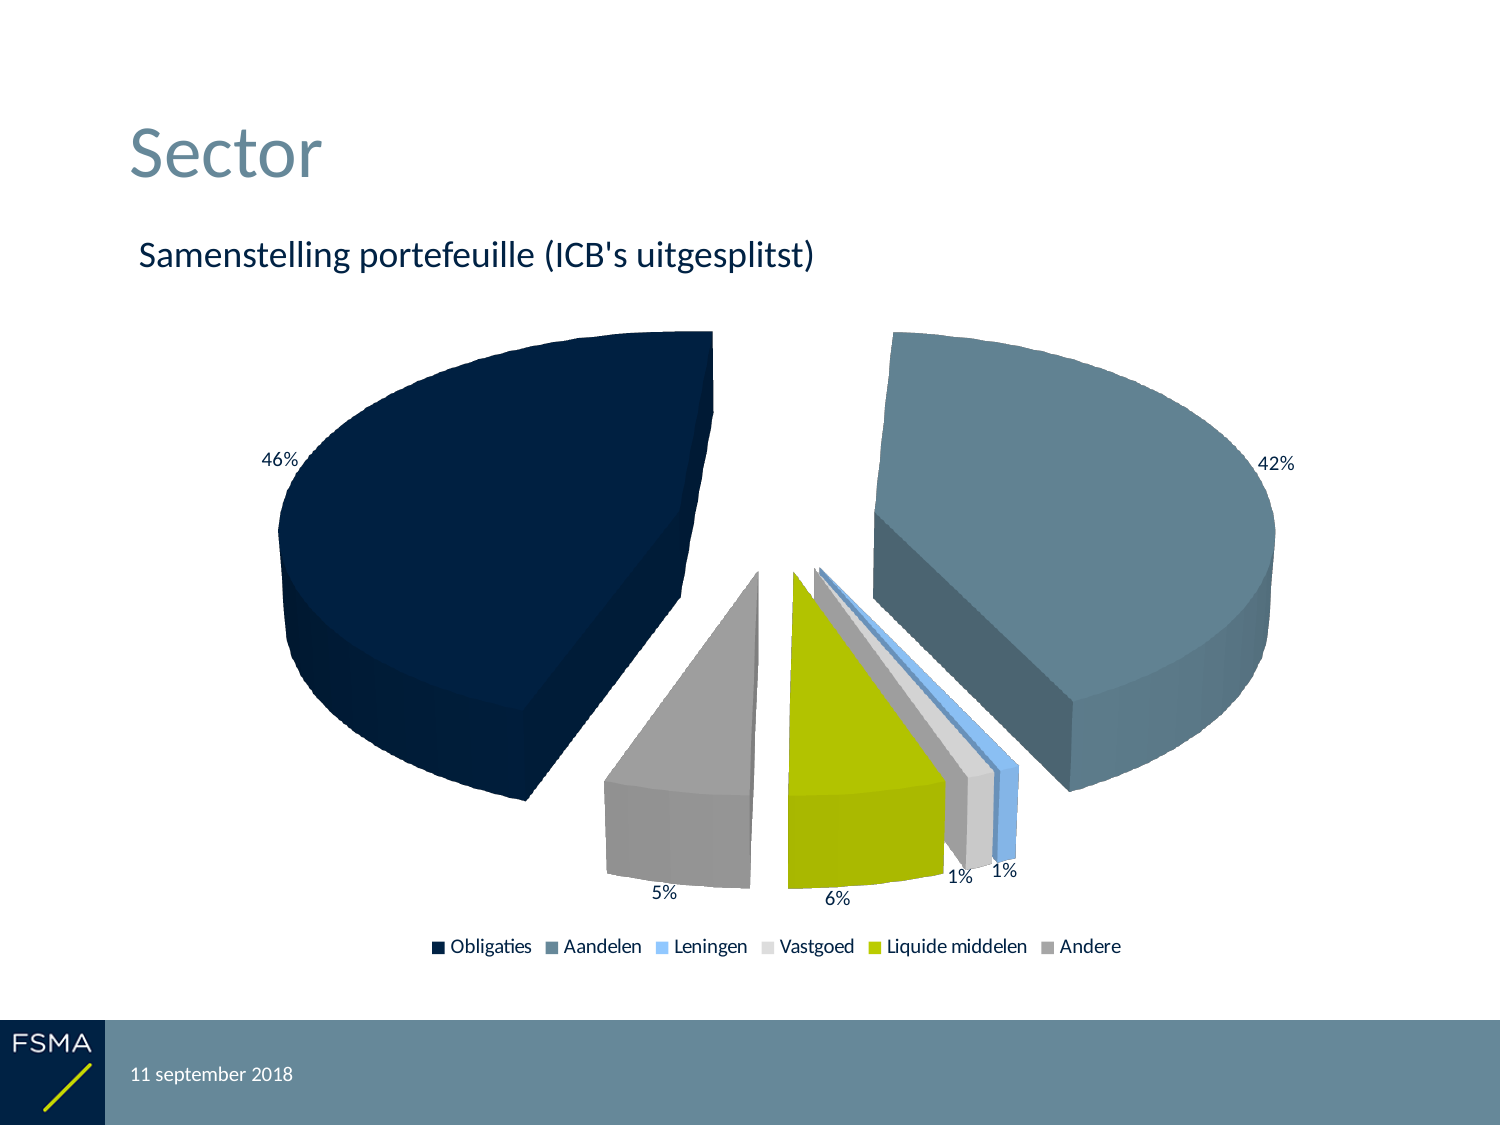

# Sector
Samenstelling portefeuille (ICB's uitgesplitst)

[unsupported chart]

11 september 2018
Rapportering over het boekjaar 2017
18